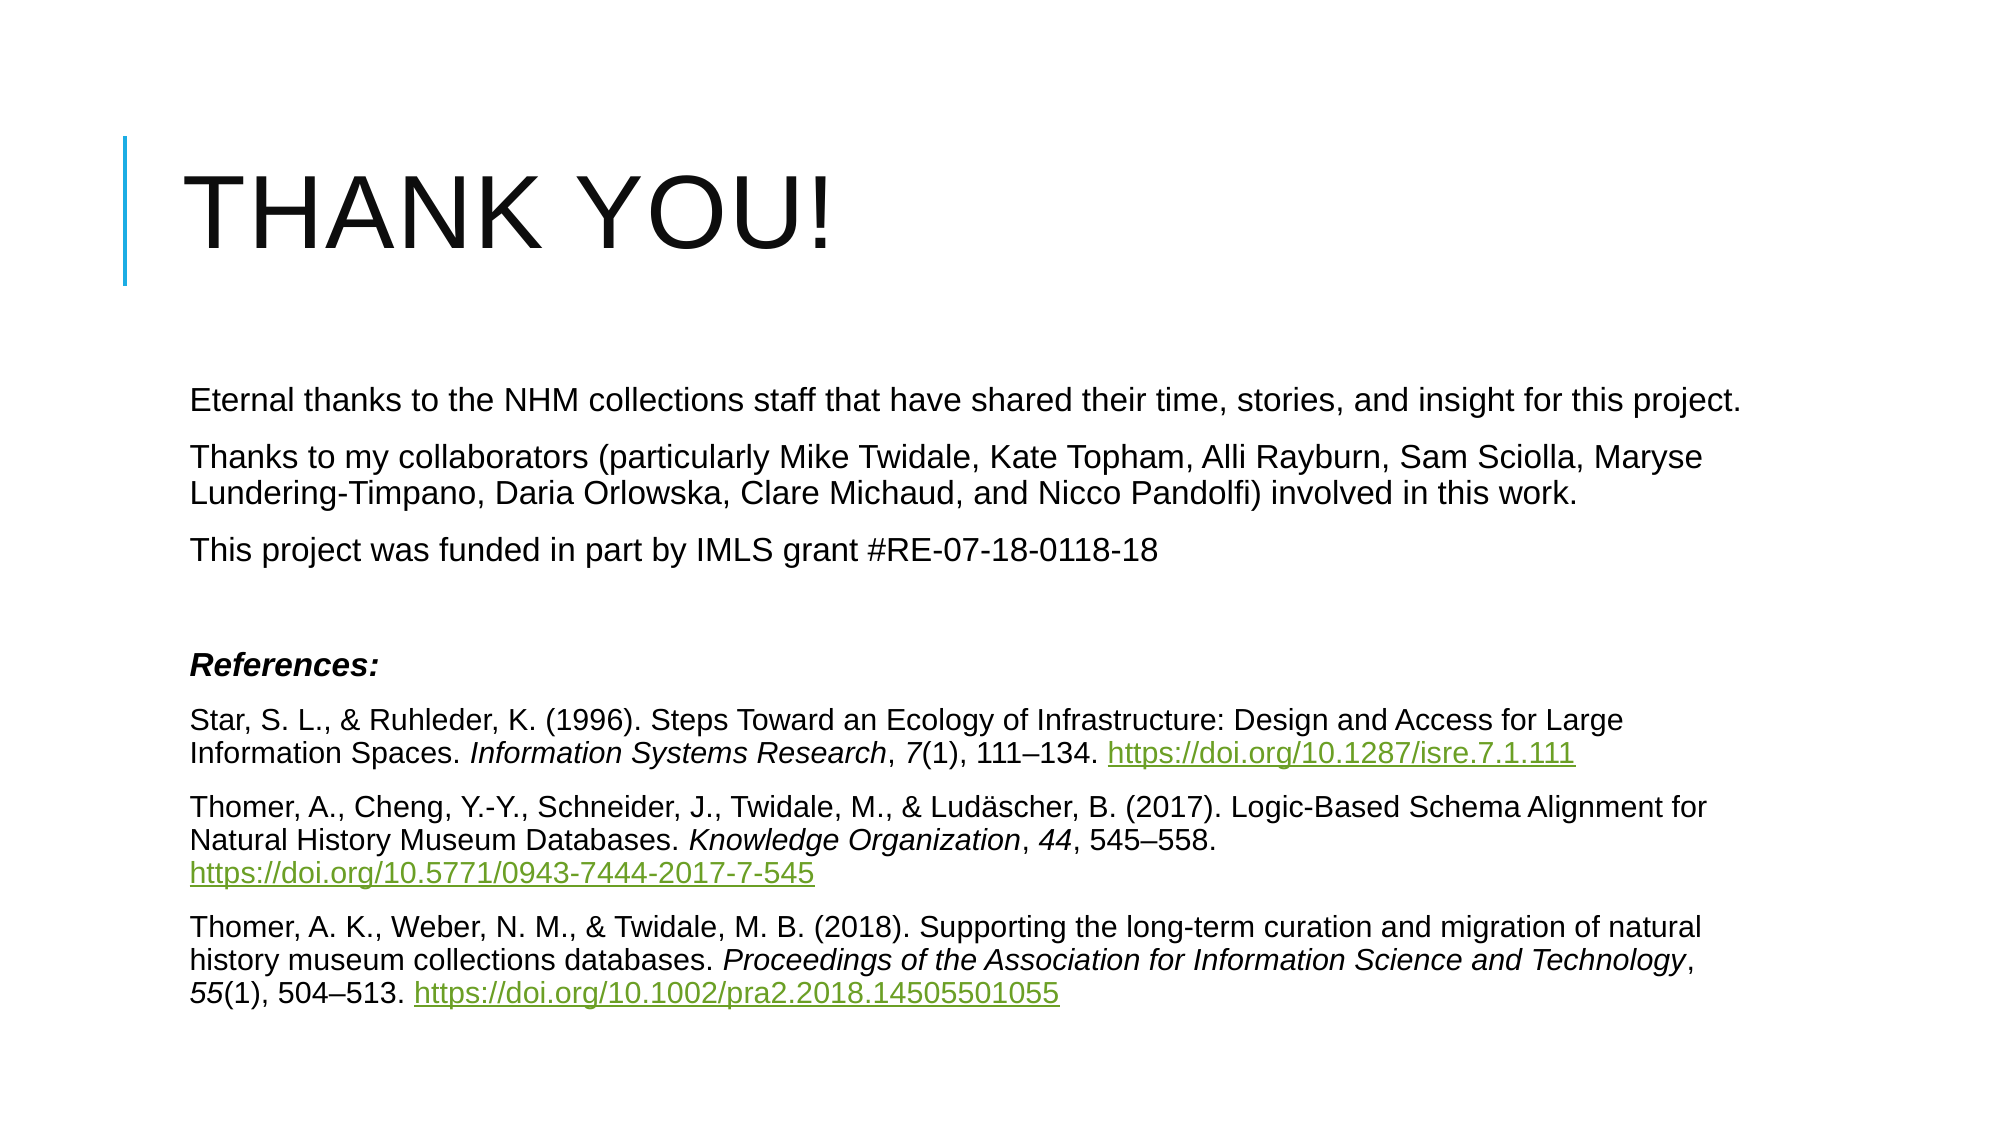

# Thank you!
Eternal thanks to the NHM collections staff that have shared their time, stories, and insight for this project.
Thanks to my collaborators (particularly Mike Twidale, Kate Topham, Alli Rayburn, Sam Sciolla, Maryse Lundering-Timpano, Daria Orlowska, Clare Michaud, and Nicco Pandolfi) involved in this work.
This project was funded in part by IMLS grant #RE-07-18-0118-18

References:
Star, S. L., & Ruhleder, K. (1996). Steps Toward an Ecology of Infrastructure: Design and Access for Large Information Spaces. Information Systems Research, 7(1), 111–134. https://doi.org/10.1287/isre.7.1.111
Thomer, A., Cheng, Y.-Y., Schneider, J., Twidale, M., & Ludäscher, B. (2017). Logic-Based Schema Alignment for Natural History Museum Databases. Knowledge Organization, 44, 545–558. https://doi.org/10.5771/0943-7444-2017-7-545
Thomer, A. K., Weber, N. M., & Twidale, M. B. (2018). Supporting the long-term curation and migration of natural history museum collections databases. Proceedings of the Association for Information Science and Technology, 55(1), 504–513. https://doi.org/10.1002/pra2.2018.14505501055